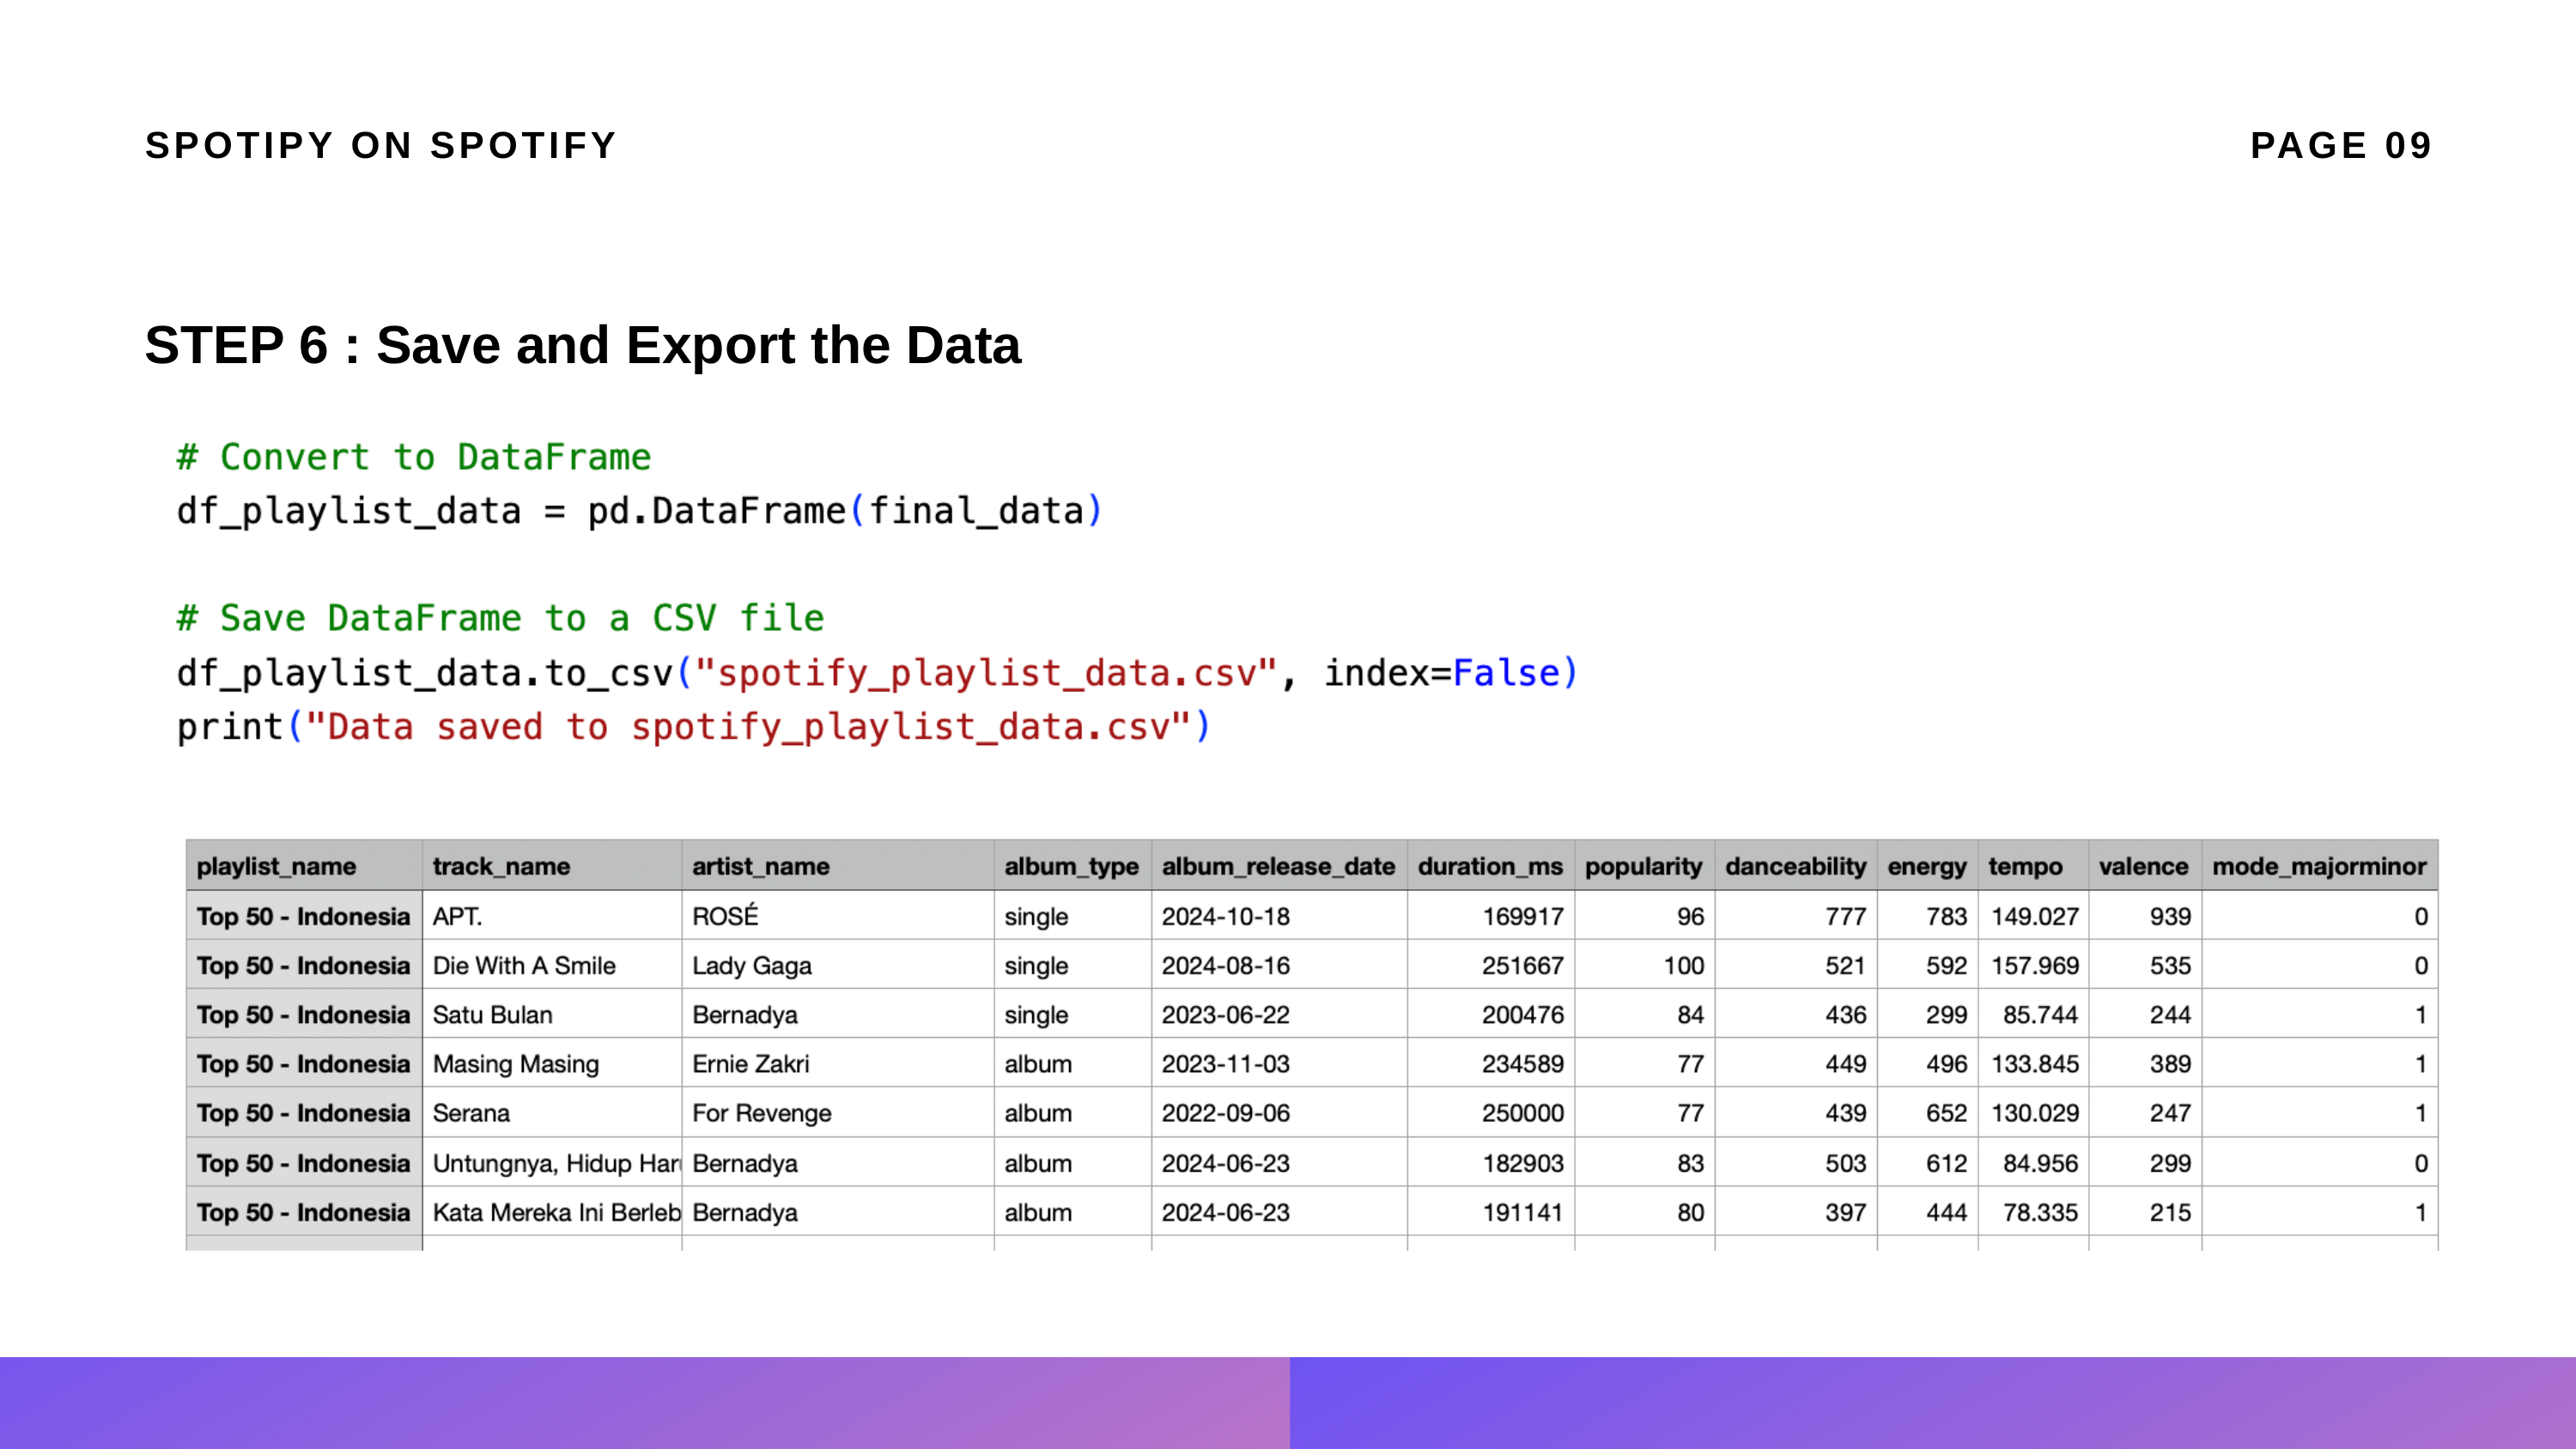

SPOTIPY ON SPOTIFY
PAGE 09
STEP 6 : Save and Export the Data